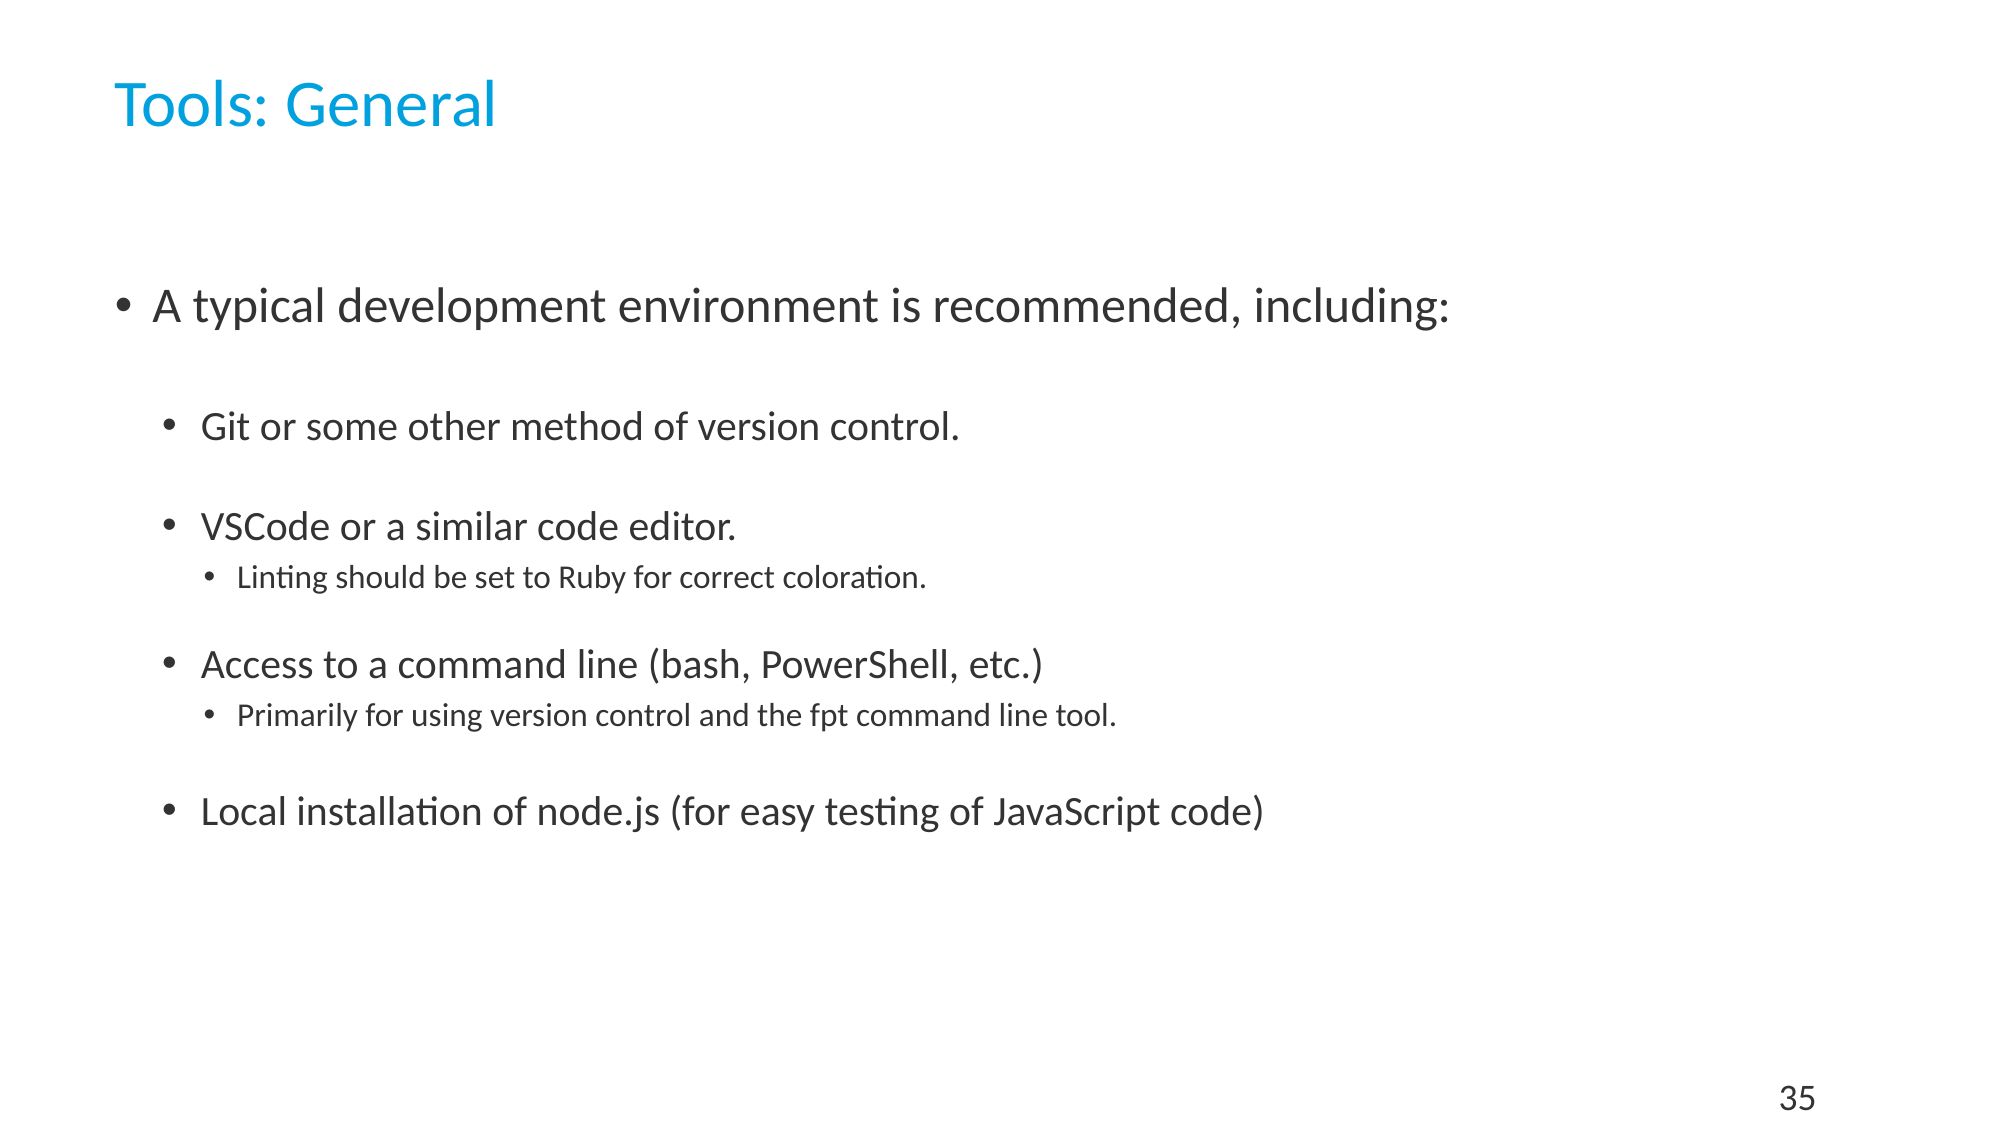

# Tools: General
A typical development environment is recommended, including:
Git or some other method of version control.
VSCode or a similar code editor.
Linting should be set to Ruby for correct coloration.
Access to a command line (bash, PowerShell, etc.)
Primarily for using version control and the fpt command line tool.
Local installation of node.js (for easy testing of JavaScript code)
35